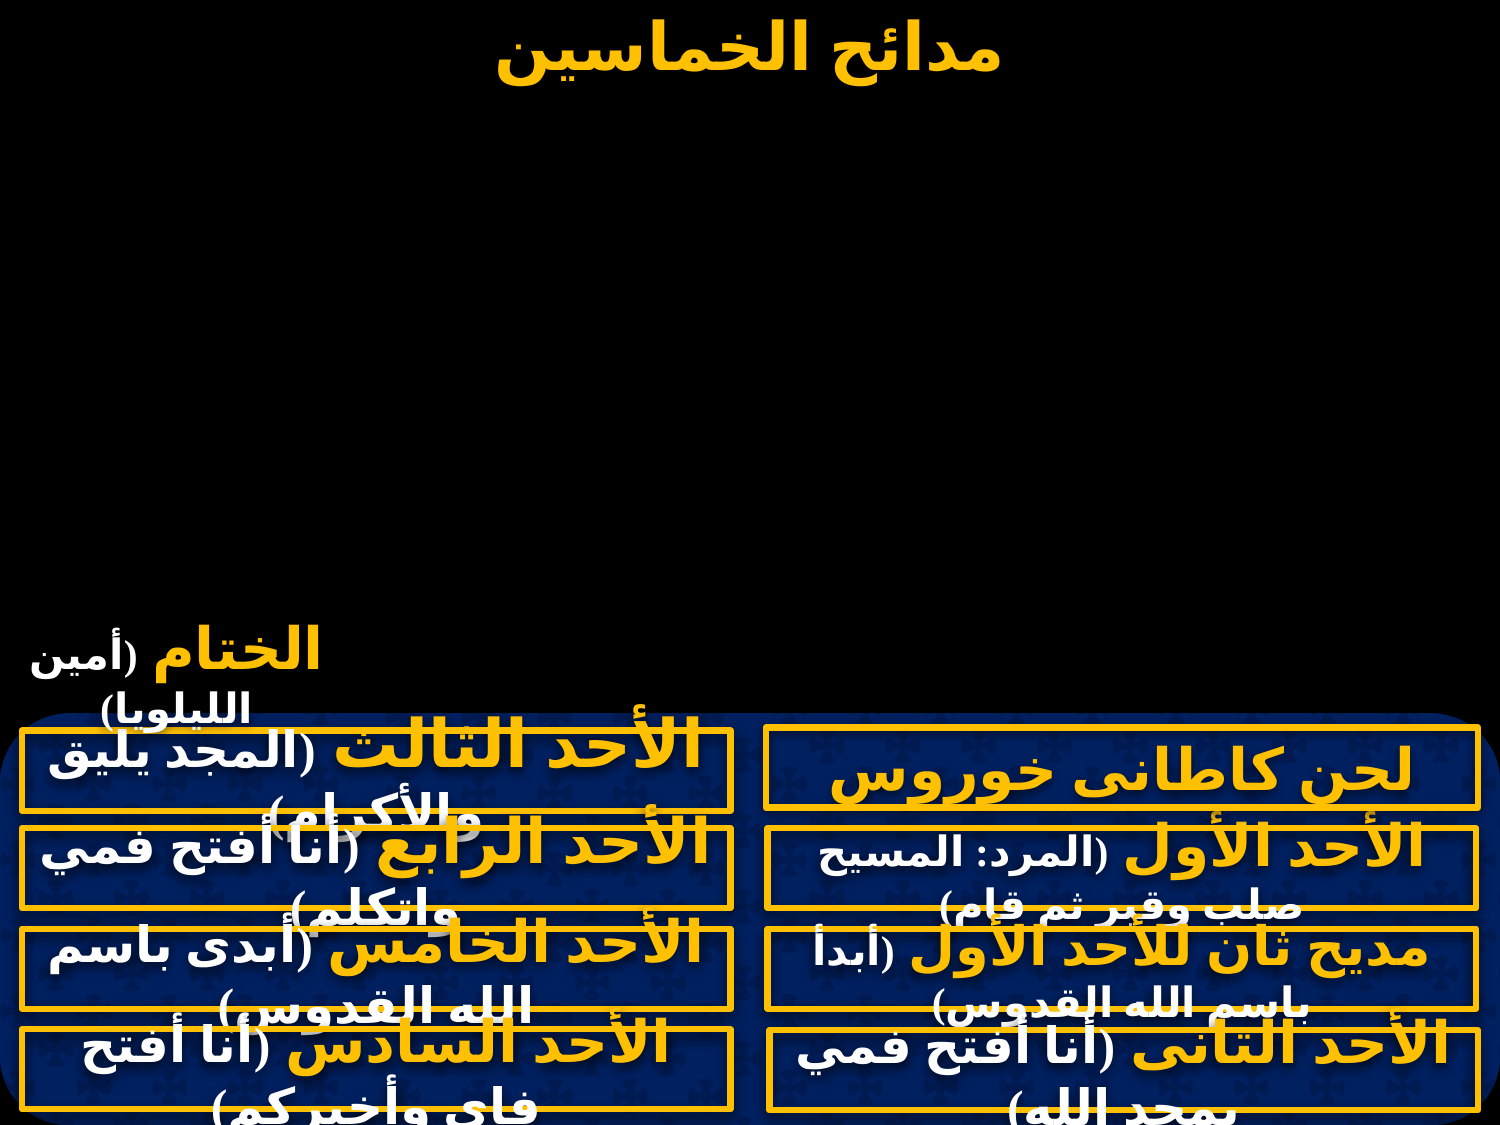

# مدائح الخماسين
الختام (أمين الليلويا)
لحن كاطانى خوروس
الأحد الثالث (المجد يليق والأكرام)
الأحد الرابع (أنا أفتح فمي واتكلم)
الأحد الأول (المرد: المسيح صلب وقبر ثم قام)
الأحد الخامس (أبدى باسم الله القدوس)
مديح ثان للأحد الأول (أبدأ باسم الله القدوس)
الأحد السادس (أنا أفتح فاي وأخبركم)
الأحد الثانى (أنا أفتح فمي بمجد الله)